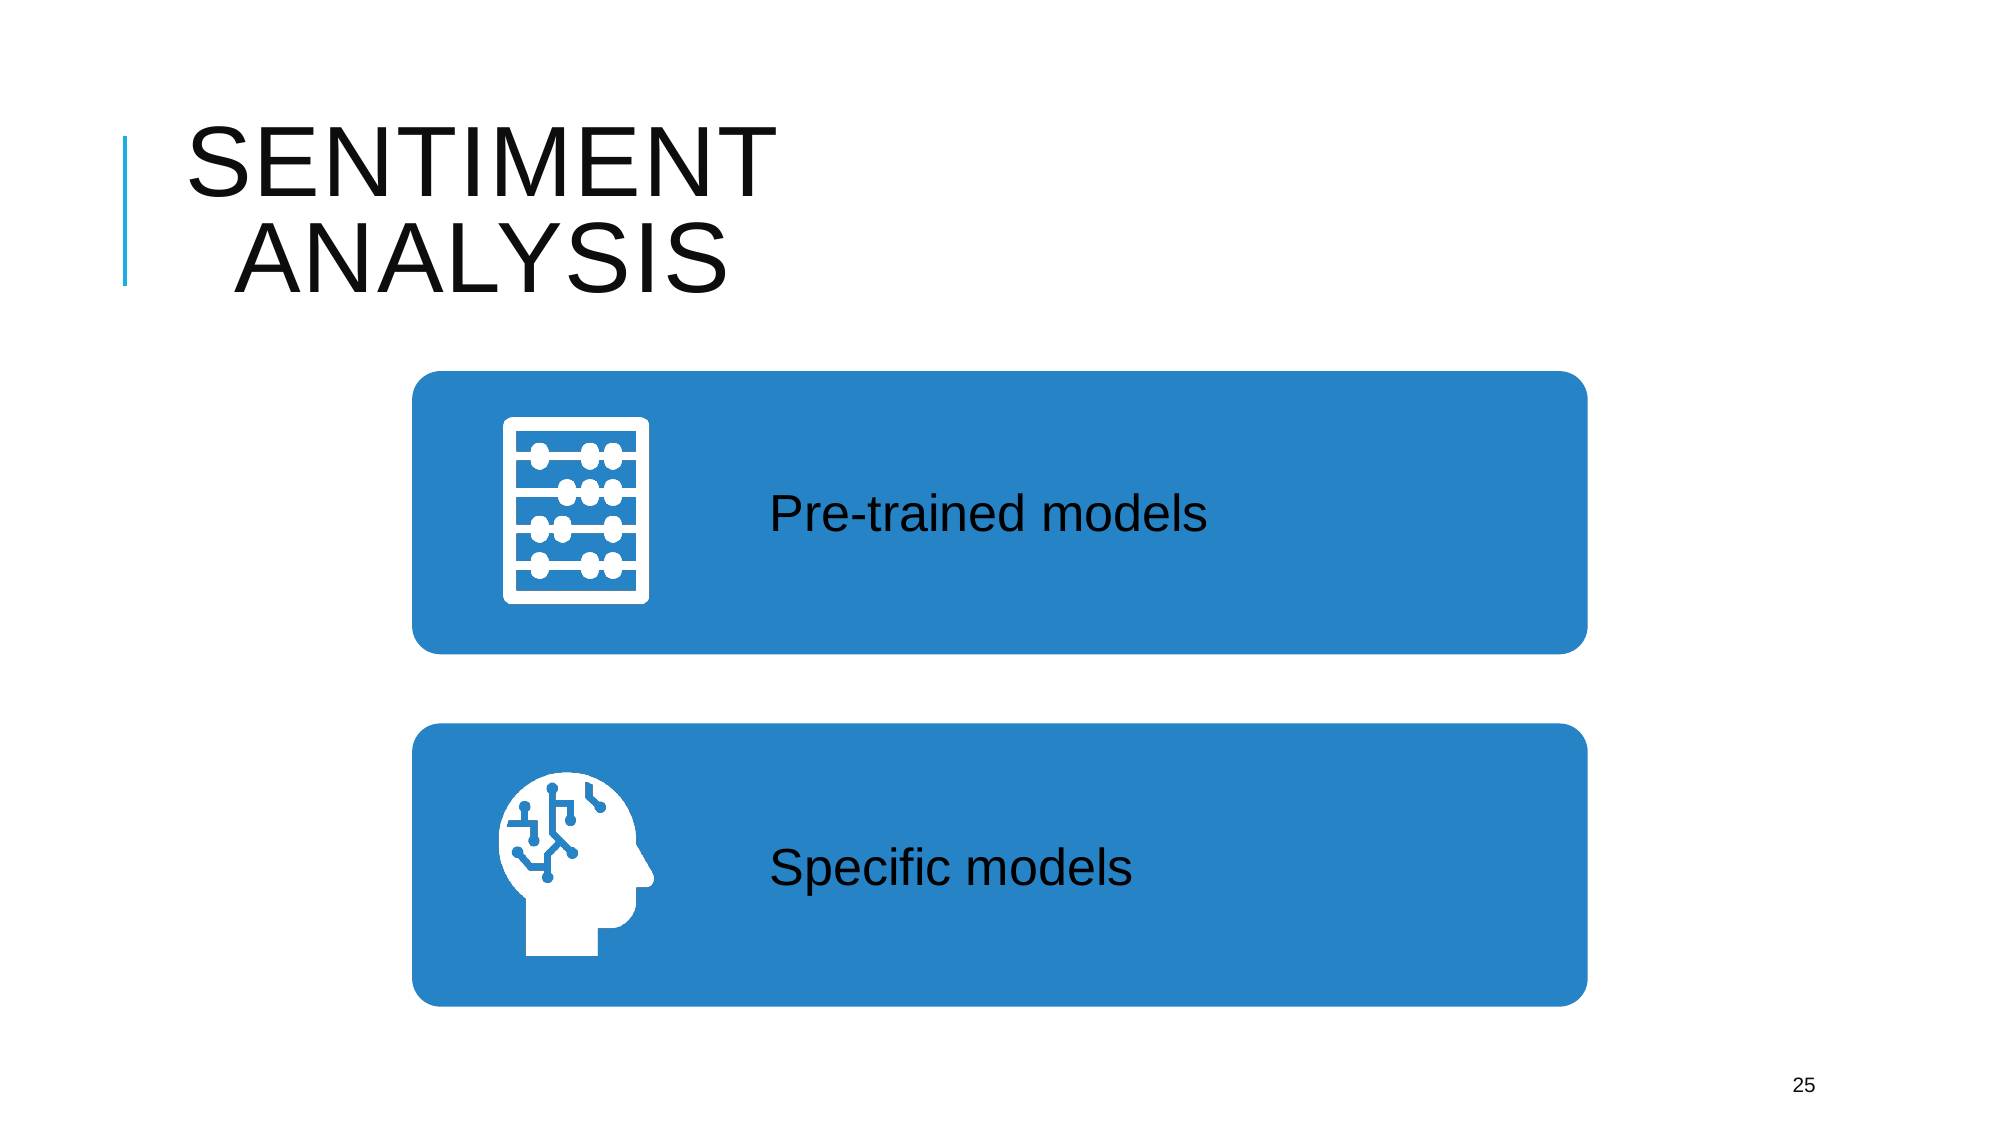

# Sentiment analysis
Pre-trained models
Specific models
25